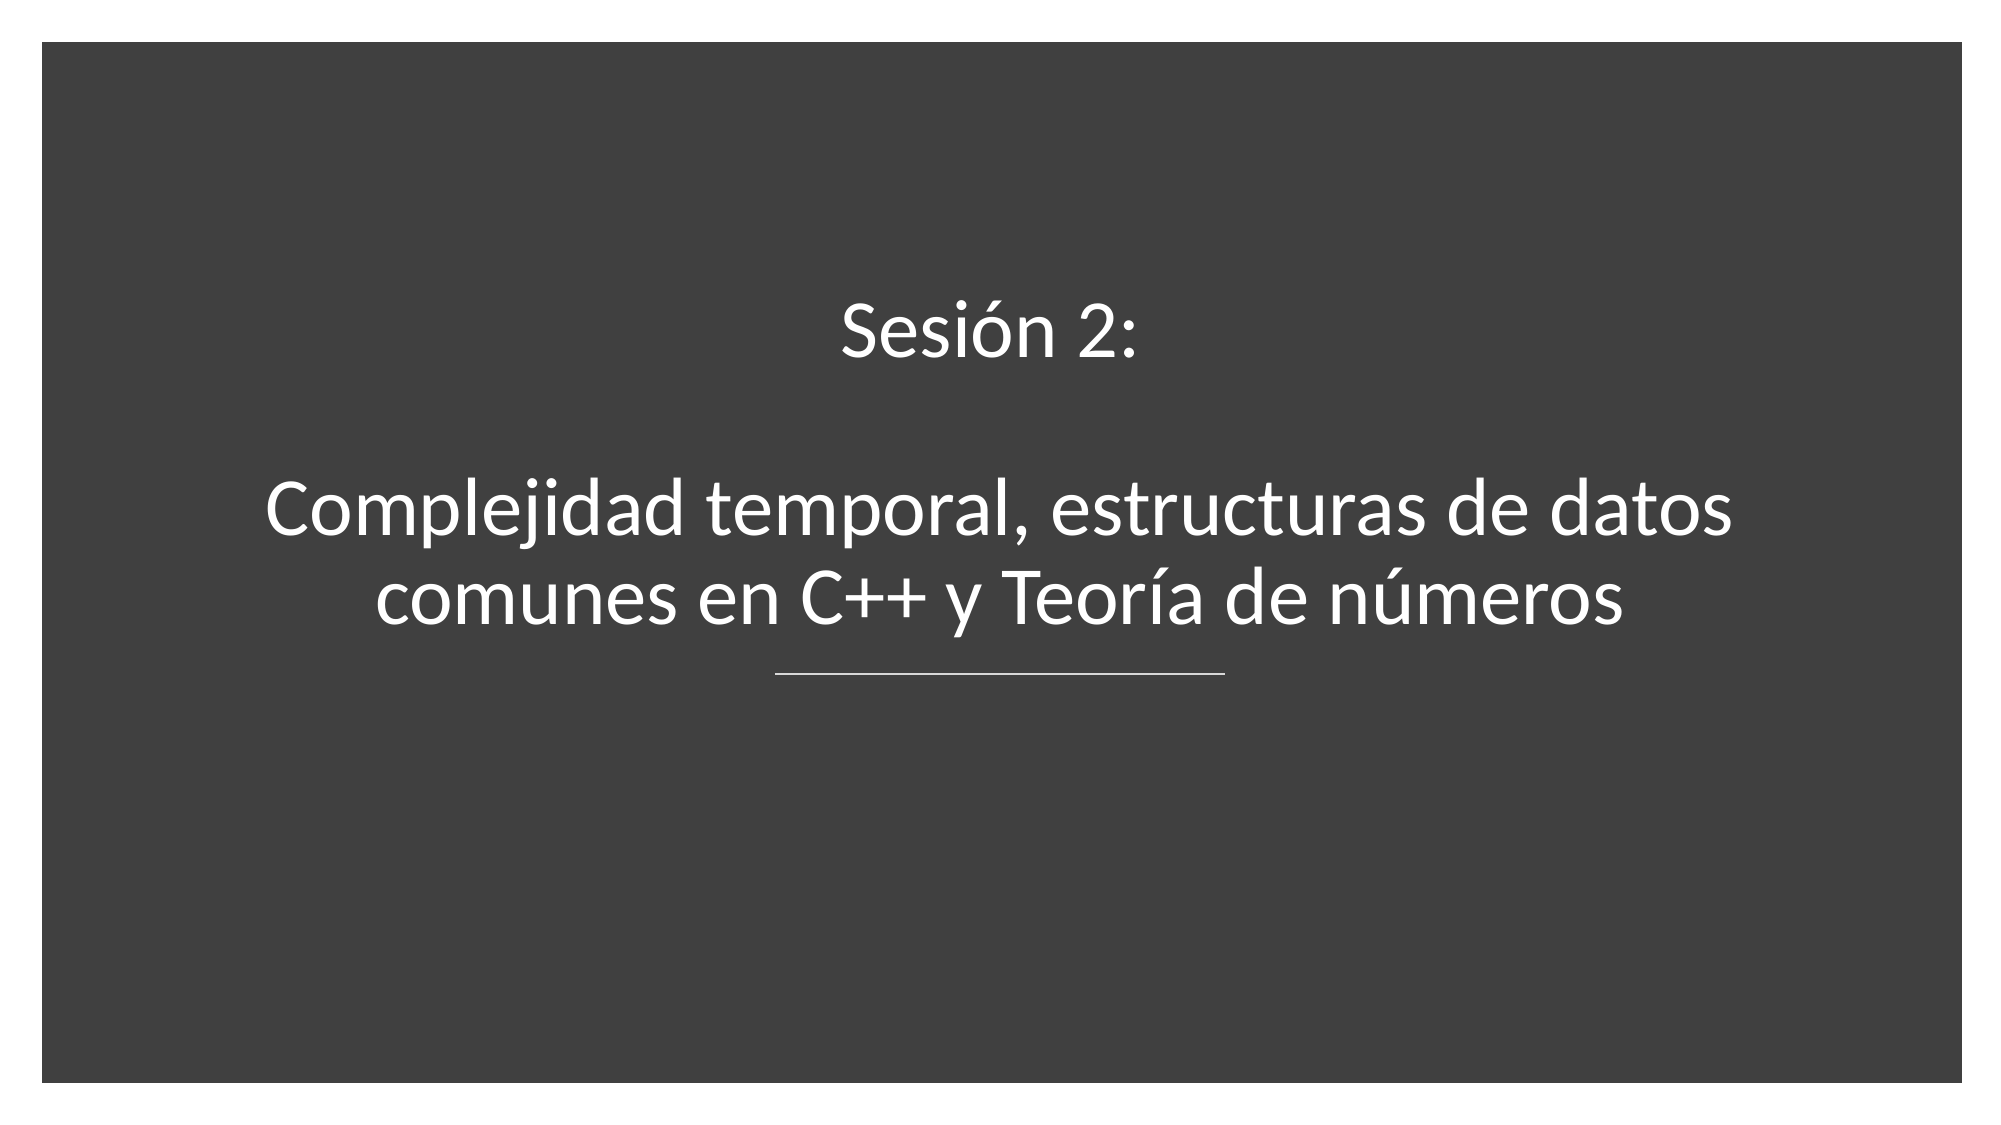

# Sesión 2: Complejidad temporal, estructuras de datos comunes en C++ y Teoría de números